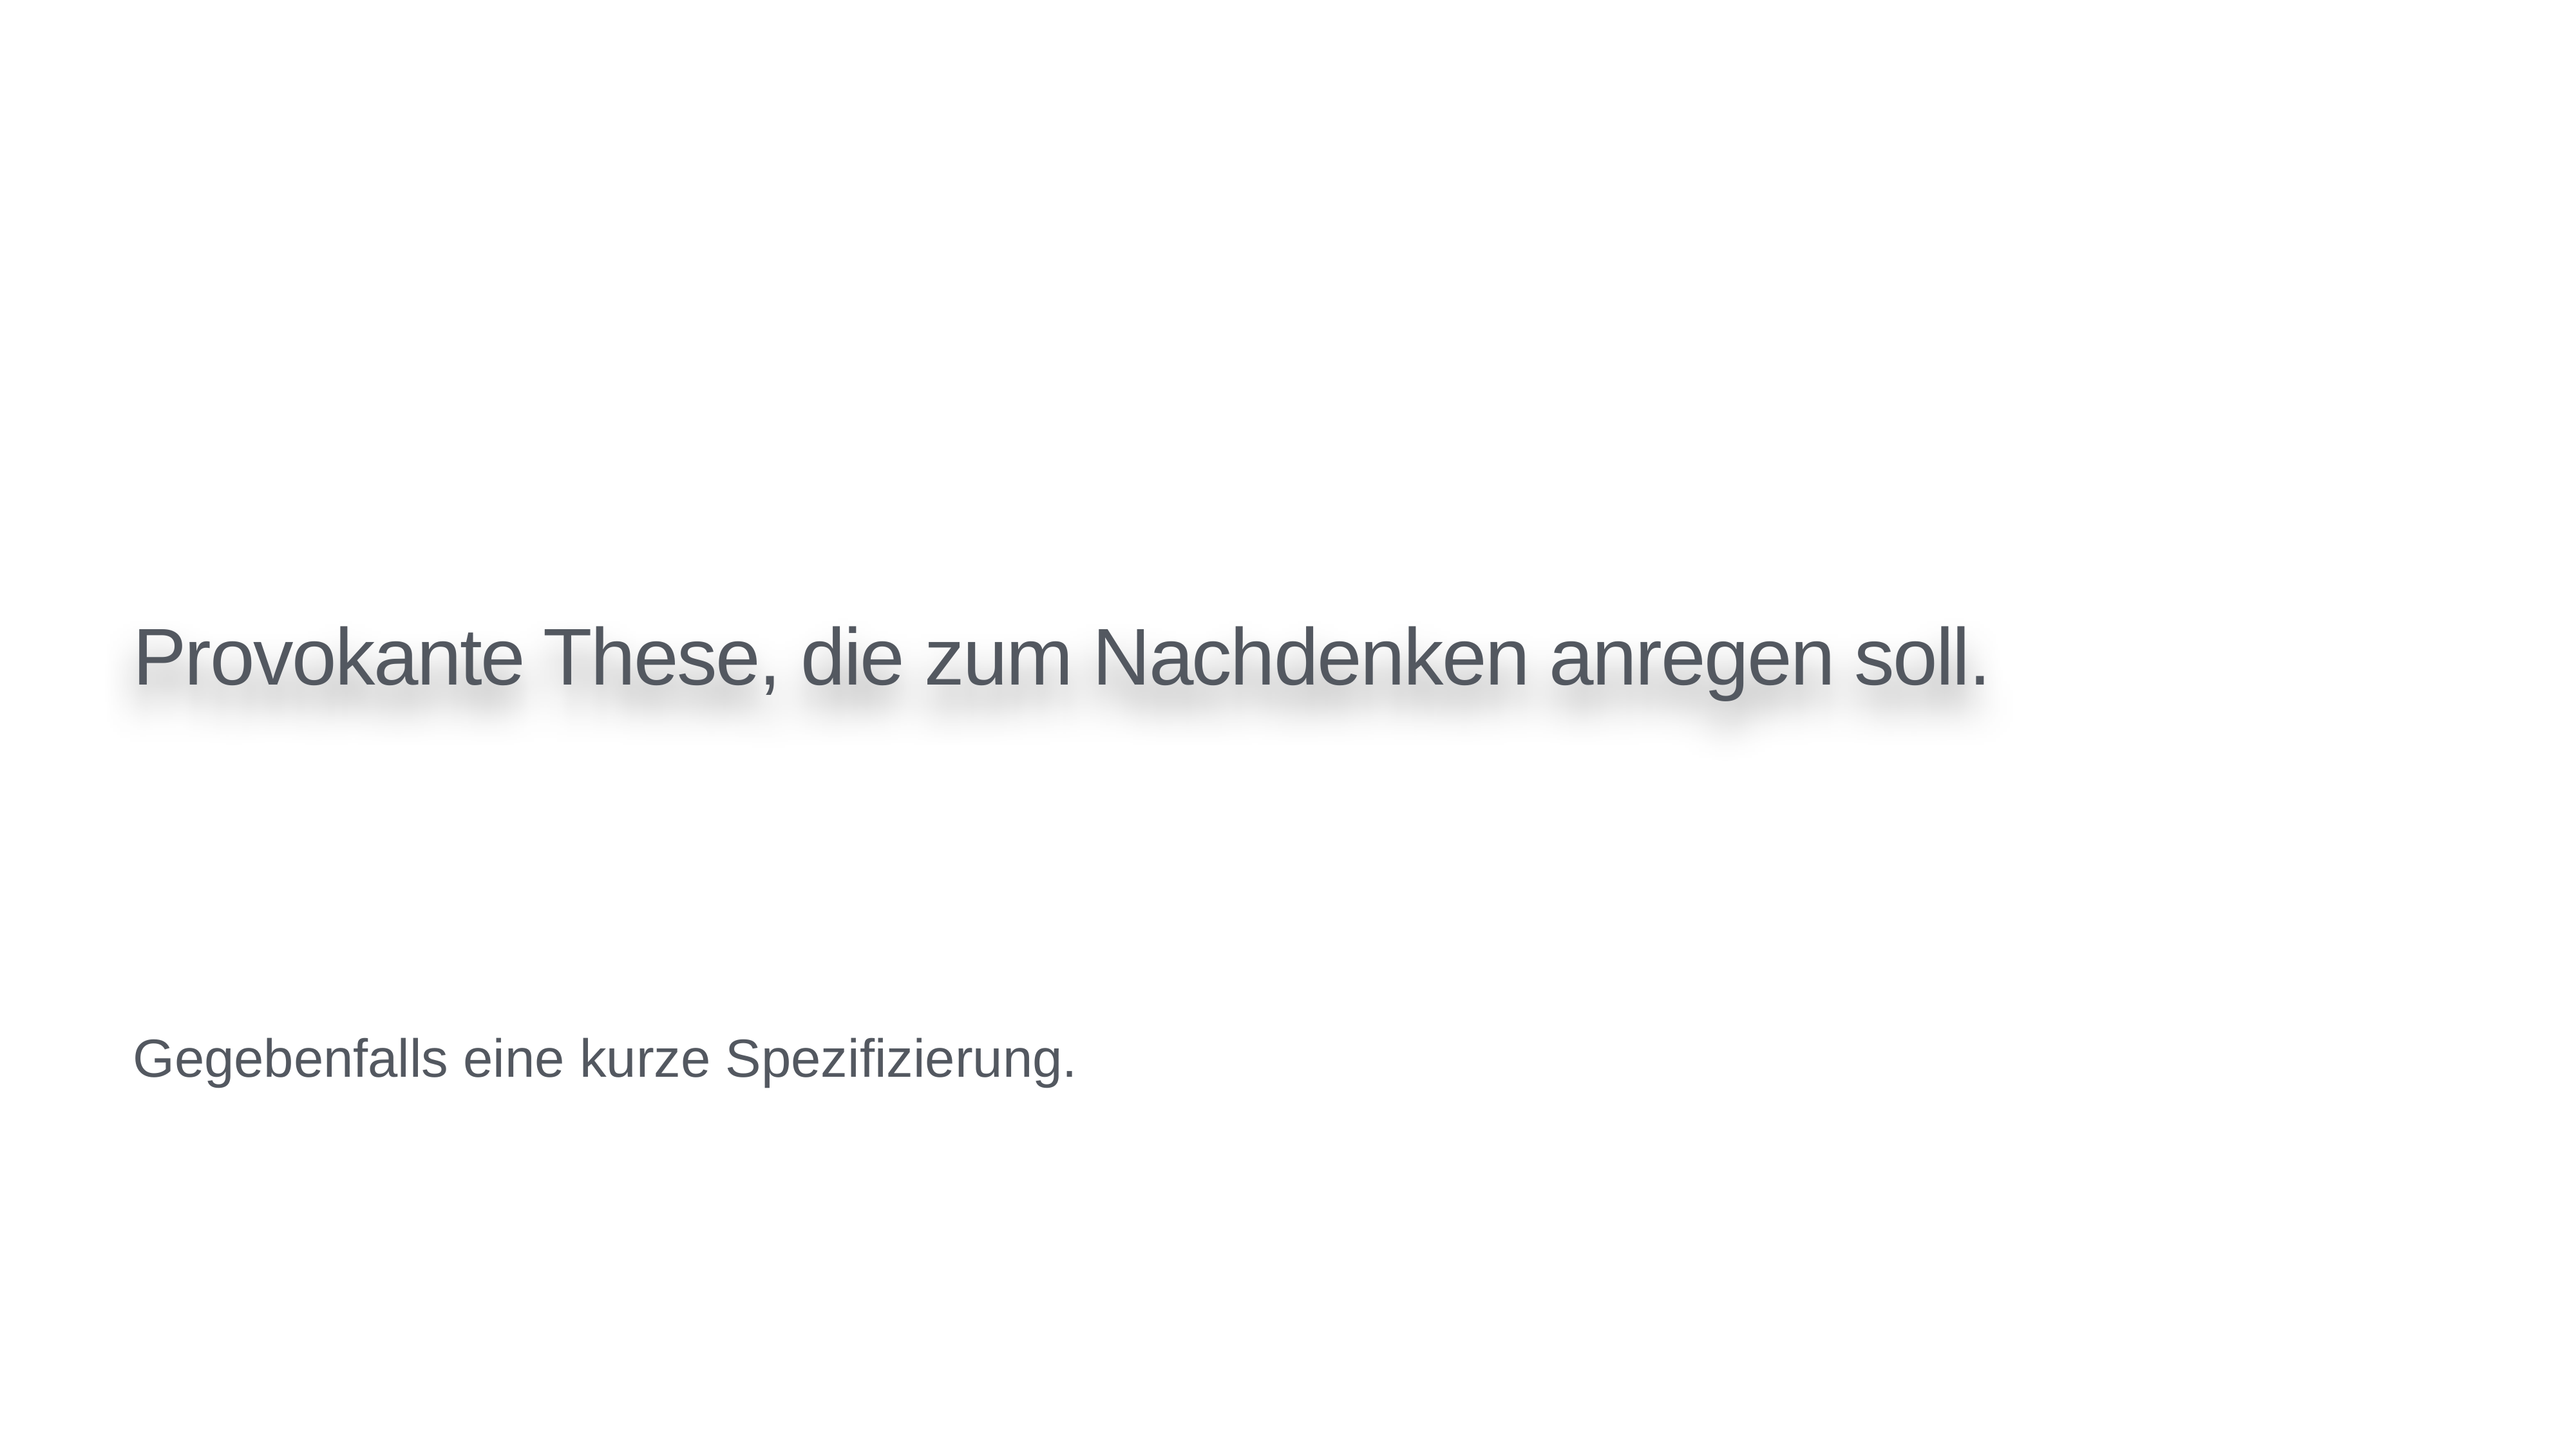

# Provokante These, die zum Nachdenken anregen soll.
Gegebenfalls eine kurze Spezifizierung.